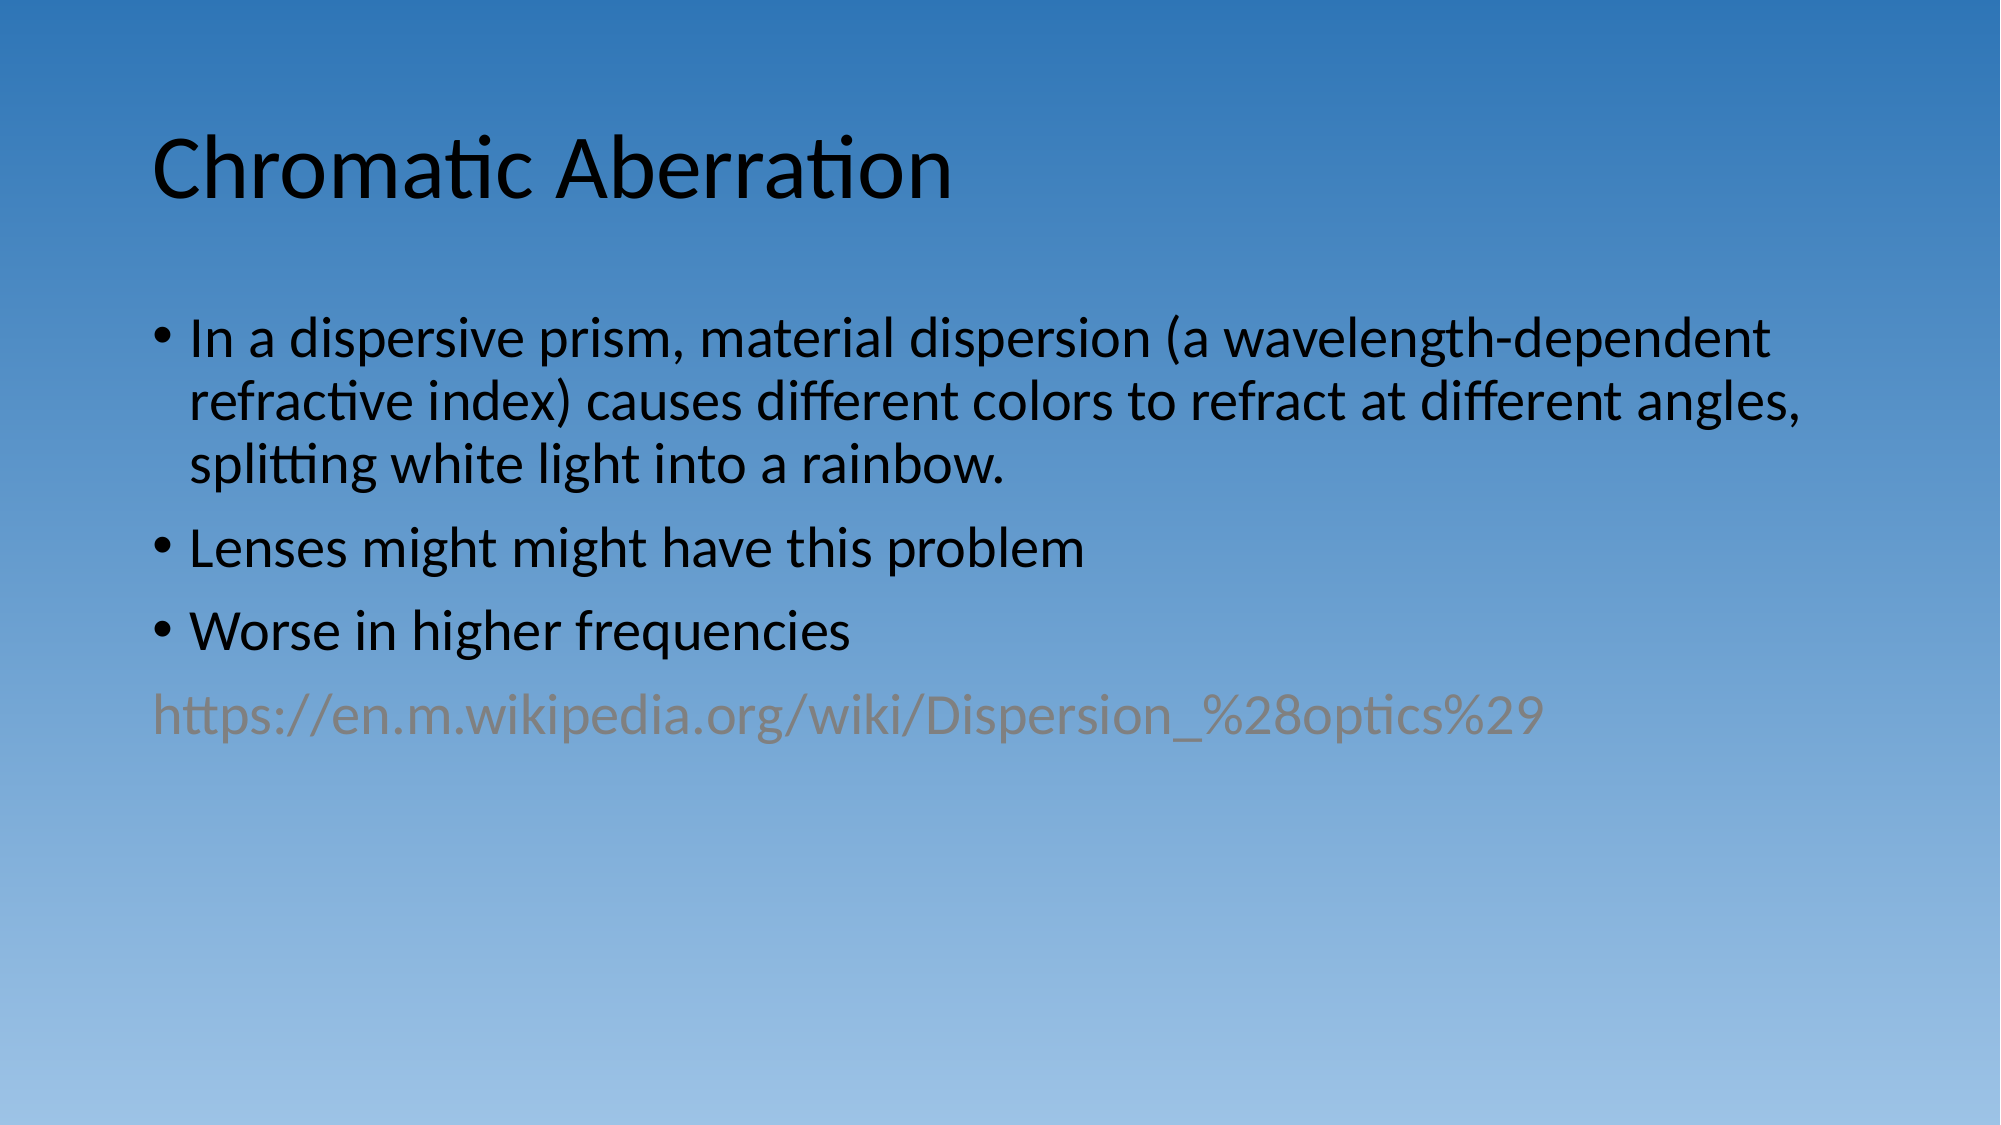

# Chromatic Aberration
In a dispersive prism, material dispersion (a wavelength-dependent refractive index) causes different colors to refract at different angles, splitting white light into a rainbow.
Lenses might might have this problem
Worse in higher frequencies
https://en.m.wikipedia.org/wiki/Dispersion_%28optics%29